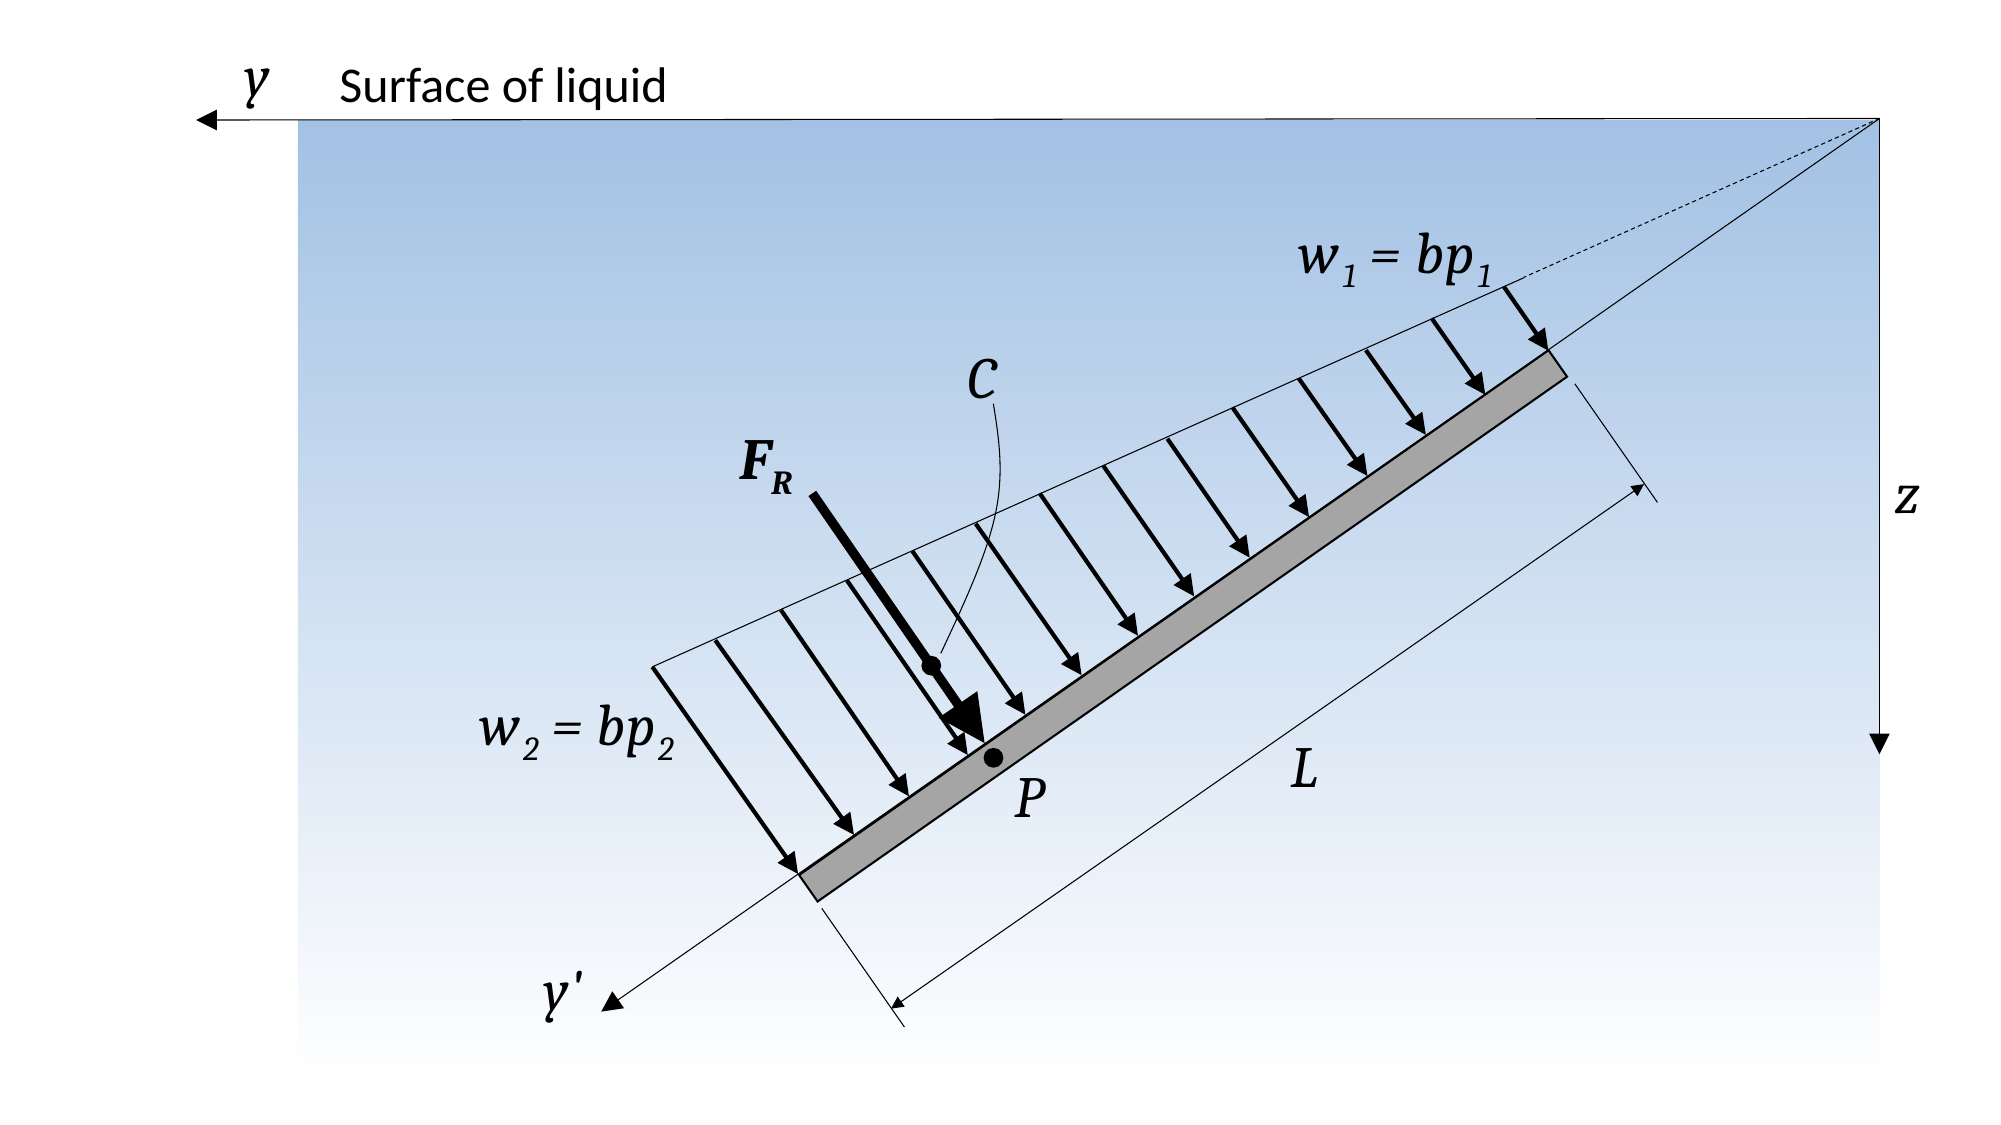

y
Surface of liquid

w1 = bp1
C

FR
z

w2 = bp2
L

P
y'